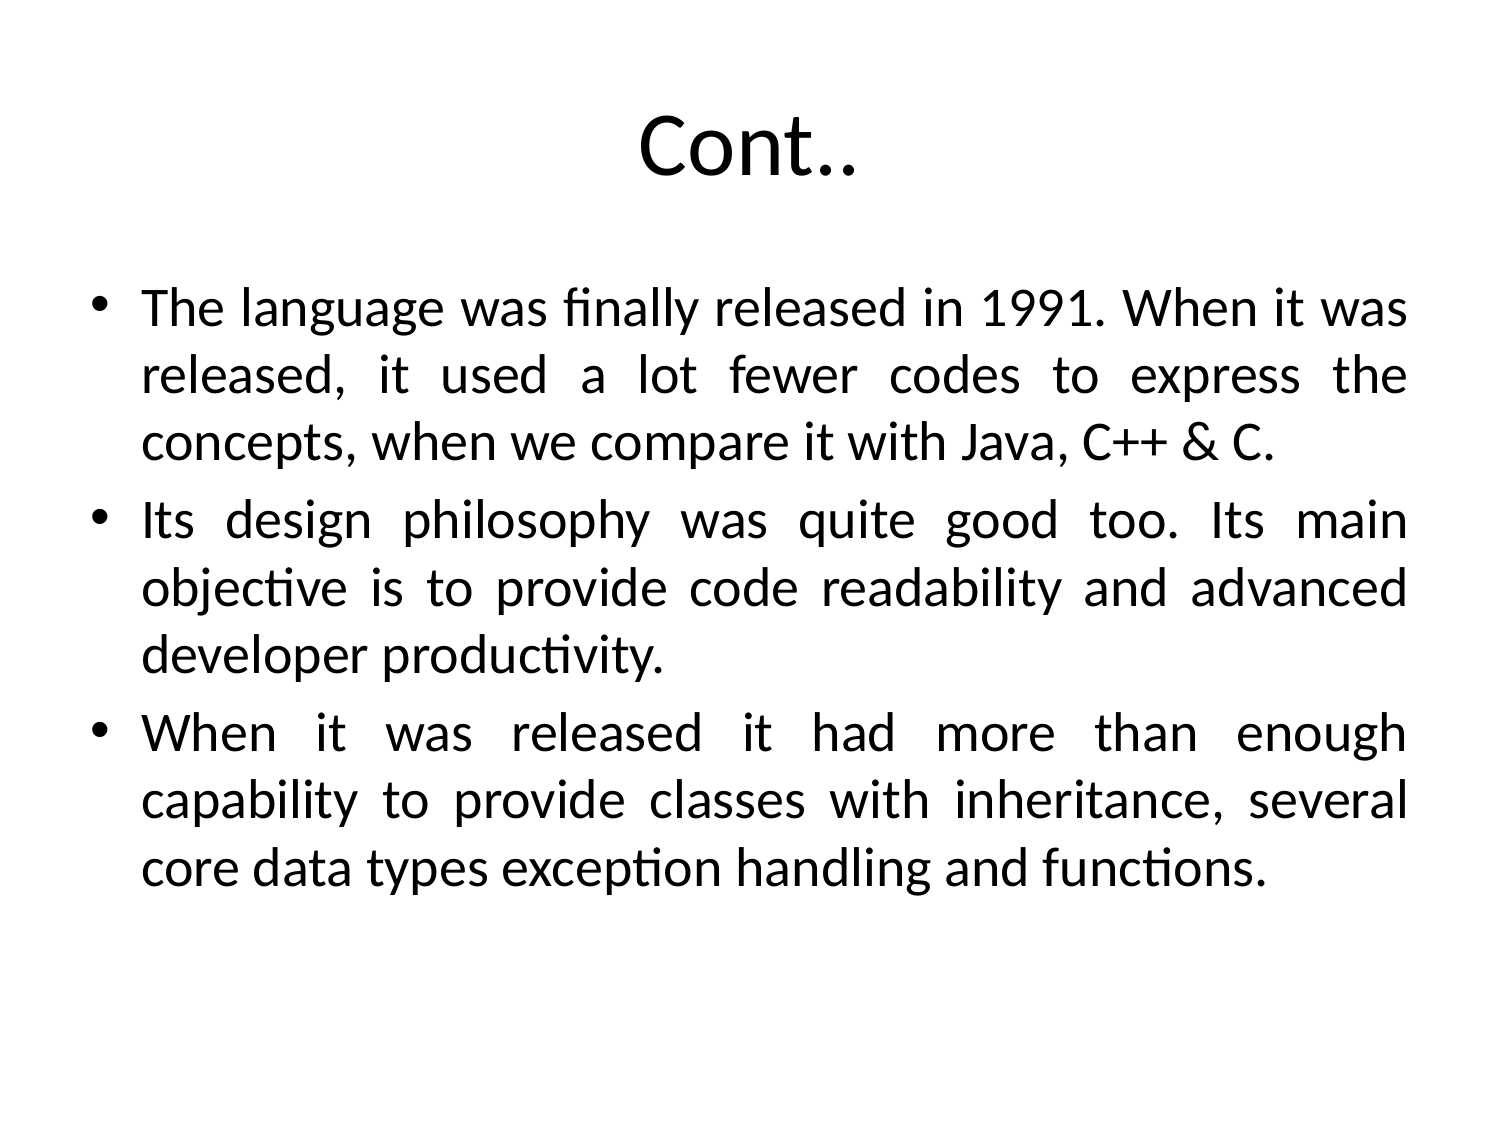

# Cont..
The language was finally released in 1991. When it was released, it used a lot fewer codes to express the concepts, when we compare it with Java, C++ & C.
Its design philosophy was quite good too. Its main objective is to provide code readability and advanced developer productivity.
When it was released it had more than enough capability to provide classes with inheritance, several core data types exception handling and functions.